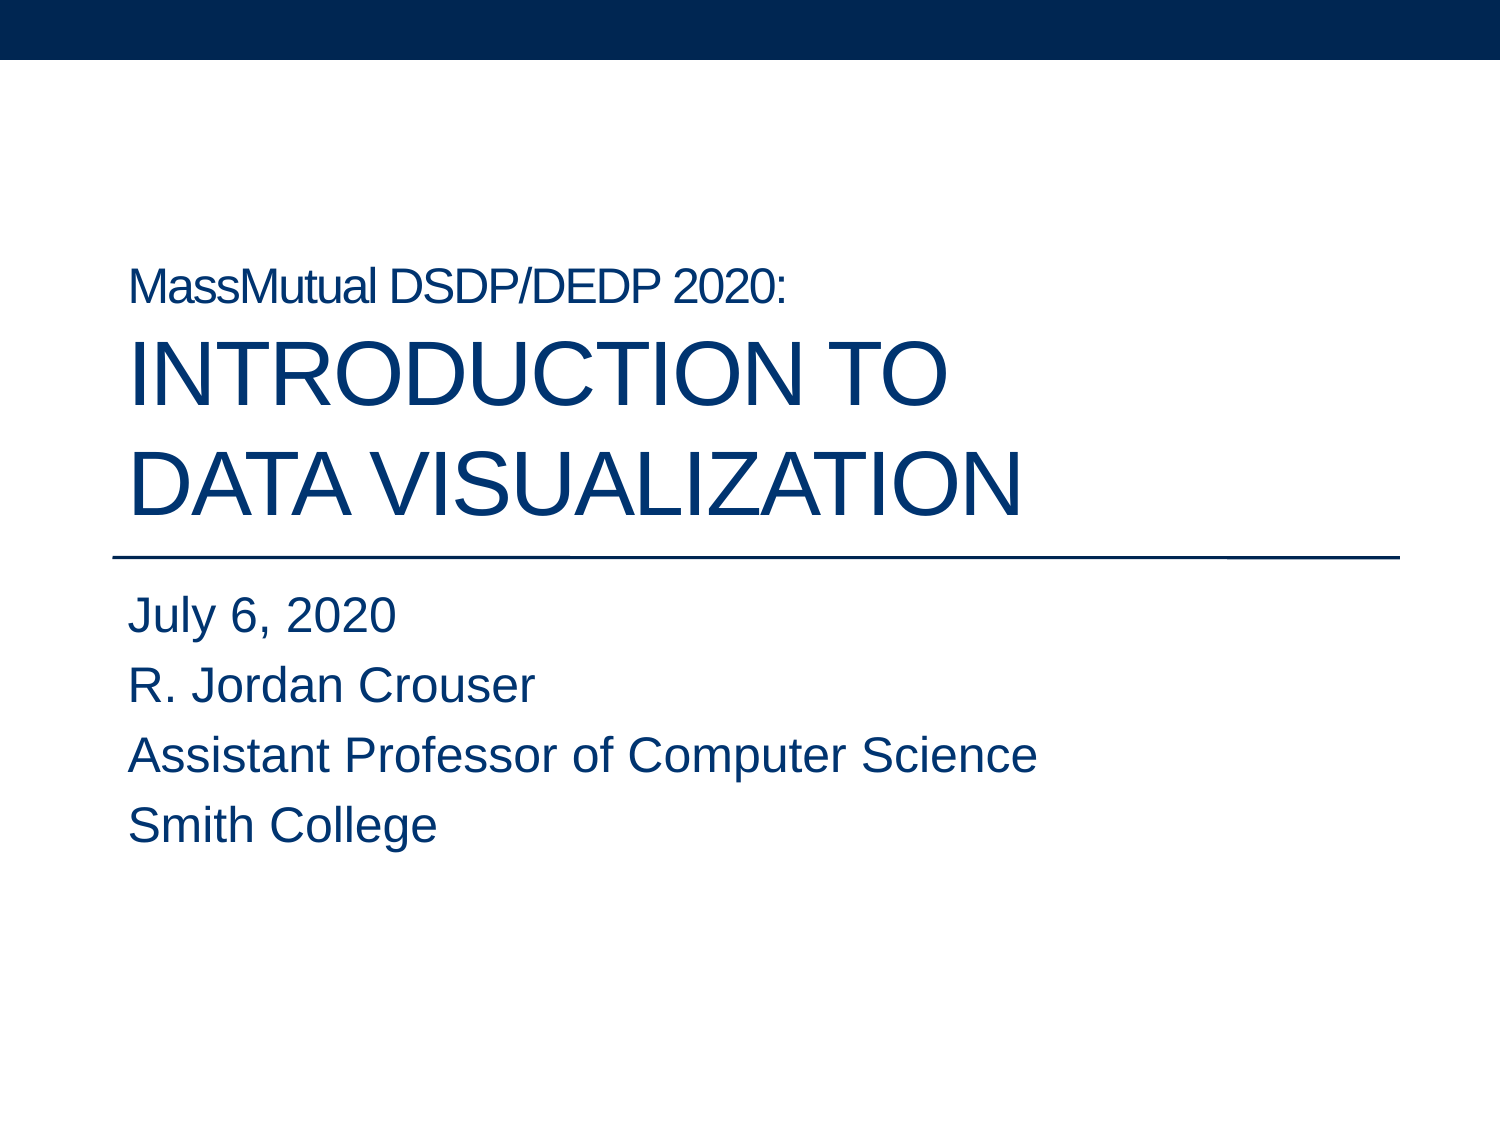

# MassMutual DSDP/DEDP 2020: Introduction to Data Visualization
July 6, 2020
R. Jordan Crouser
Assistant Professor of Computer Science
Smith College